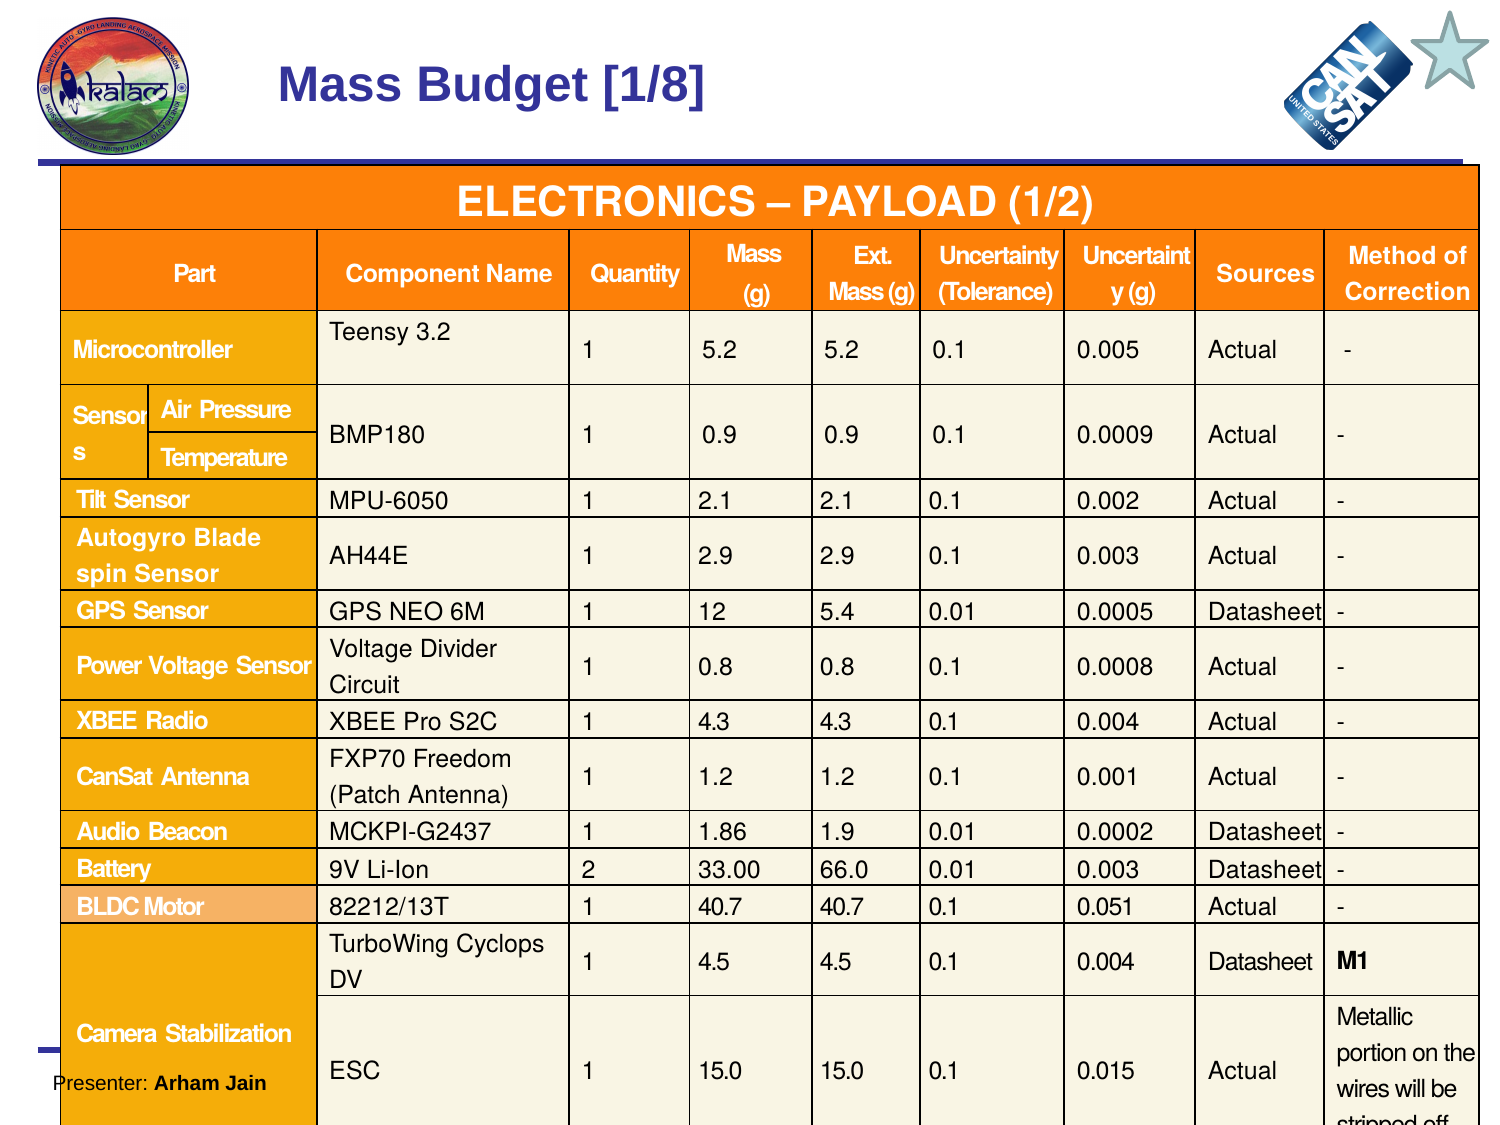

# Mass Budget [1/8]

| ELECTRONICS – PAYLOAD (1/2) |  |  |  |  |  |  |  |  |  |
| --- | --- | --- | --- | --- | --- | --- | --- | --- | --- |
| Part |  | Component Name | Quantity | Mass  (g) | Ext. Mass (g) | Uncertainty (Tolerance) | Uncertainty (g) | Sources | Method of Correction |
| Microcontroller |  | Teensy 3.2 | 1 | 5.2 | 5.2 | 0.1 | 0.005 | Actual | - |
| Sensors | Air Pressure | BMP180 | 1 | 0.9 | 0.9 | 0.1 | 0.0009 | Actual | - |
|  | Temperature |  |  |  |  |  |  |  |  |
| Tilt Sensor |  | MPU-6050 | 1 | 2.1 | 2.1 | 0.1 | 0.002 | Actual | - |
| Autogyro Blade spin Sensor |  | AH44E | 1 | 2.9 | 2.9 | 0.1 | 0.003 | Actual | - |
| GPS Sensor |  | GPS NEO 6M | 1 | 12 | 5.4 | 0.01 | 0.0005 | Datasheet | - |
| Power Voltage Sensor |  | Voltage Divider Circuit | 1 | 0.8 | 0.8 | 0.1 | 0.0008 | Actual | - |
| XBEE Radio |  | XBEE Pro S2C | 1 | 4.3 | 4.3 | 0.1 | 0.004 | Actual | - |
| CanSat Antenna |  | FXP70 Freedom (Patch Antenna) | 1 | 1.2 | 1.2 | 0.1 | 0.001 | Actual | - |
| Audio Beacon |  | MCKPI-G2437 | 1 | 1.86 | 1.9 | 0.01 | 0.0002 | Datasheet | - |
| Battery |  | 9V Li-Ion | 2 | 33.00 | 66.0 | 0.01 | 0.003 | Datasheet | - |
| BLDC Motor |  | 82212/13T | 1 | 40.7 | 40.7 | 0.1 | 0.051 | Actual | - |
| Camera Stabilization |  | TurboWing Cyclops DV | 1 | 4.5 | 4.5 | 0.1 | 0.004 | Datasheet | M1 |
|  |  | ESC | 1 | 15.0 | 15.0 | 0.1 | 0.015 | Actual | Metallic portion on the wires will be stripped off |
94
Presenter: Arham Jain
CanSat 2019 CDR:  Team 3279 (Team KALAM)